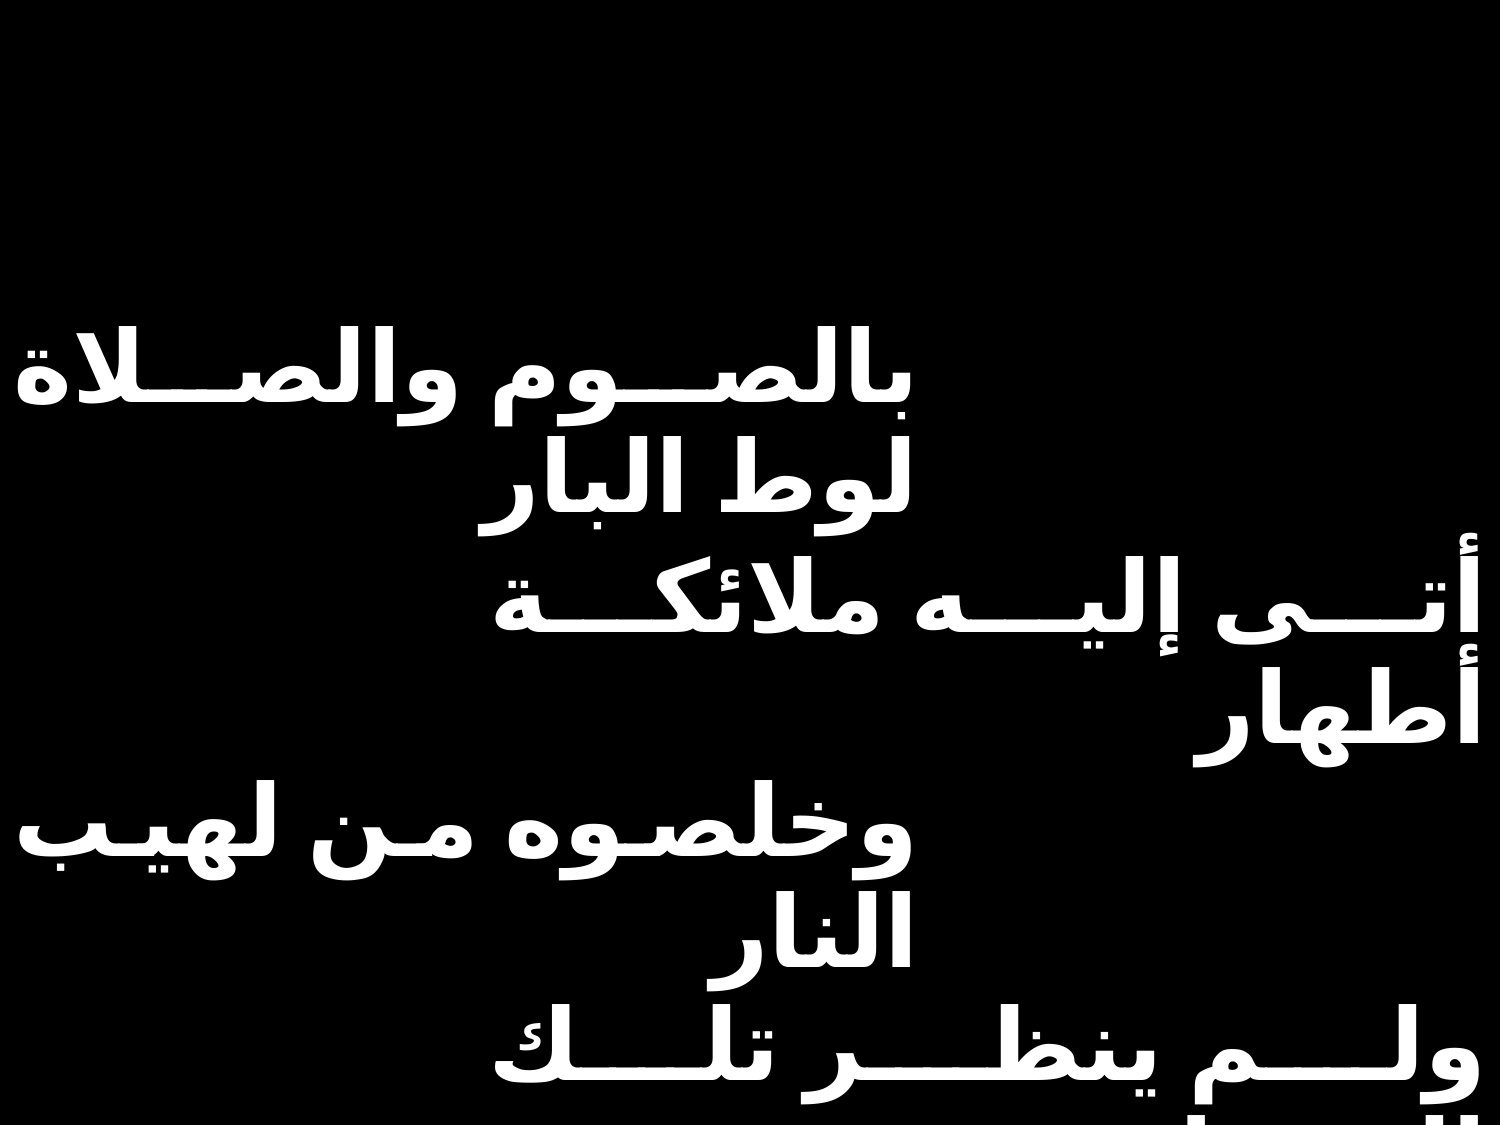

| بالصوم والصلاة لوط البار |  |  |
| --- | --- | --- |
|  | أتى إليه ملائكة أطهار |  |
| وخلصوه من لهيب النار |  |  |
|  | ولم ينظر تلك الضربات |  |